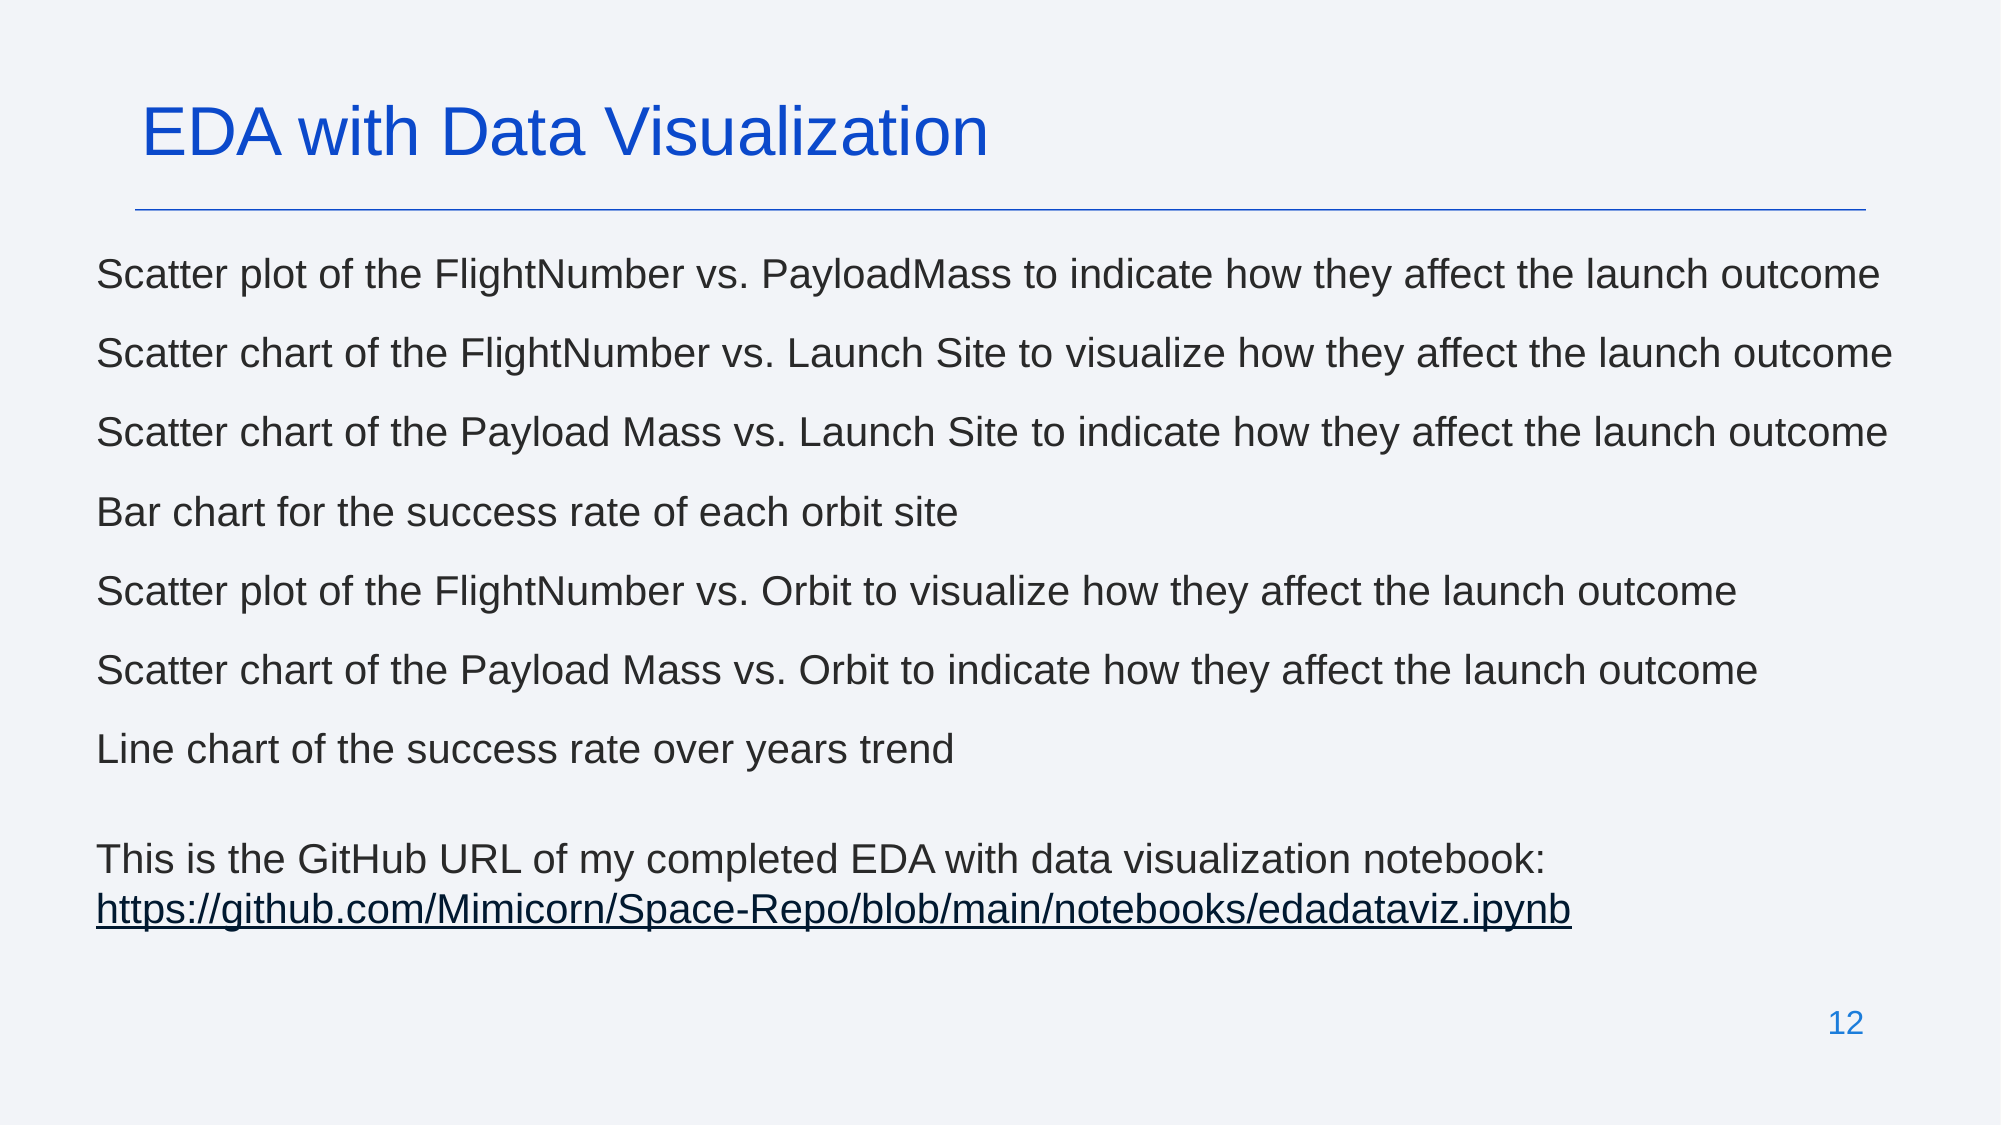

EDA with Data Visualization
Scatter plot of the FlightNumber vs. PayloadMass to indicate how they affect the launch outcome
Scatter chart of the FlightNumber vs. Launch Site to visualize how they affect the launch outcome
Scatter chart of the Payload Mass vs. Launch Site to indicate how they affect the launch outcome
Bar chart for the success rate of each orbit site
Scatter plot of the FlightNumber vs. Orbit to visualize how they affect the launch outcome
Scatter chart of the Payload Mass vs. Orbit to indicate how they affect the launch outcome
Line chart of the success rate over years trend

This is the GitHub URL of my completed EDA with data visualization notebook:
https://github.com/Mimicorn/Space-Repo/blob/main/notebooks/edadataviz.ipynb

12